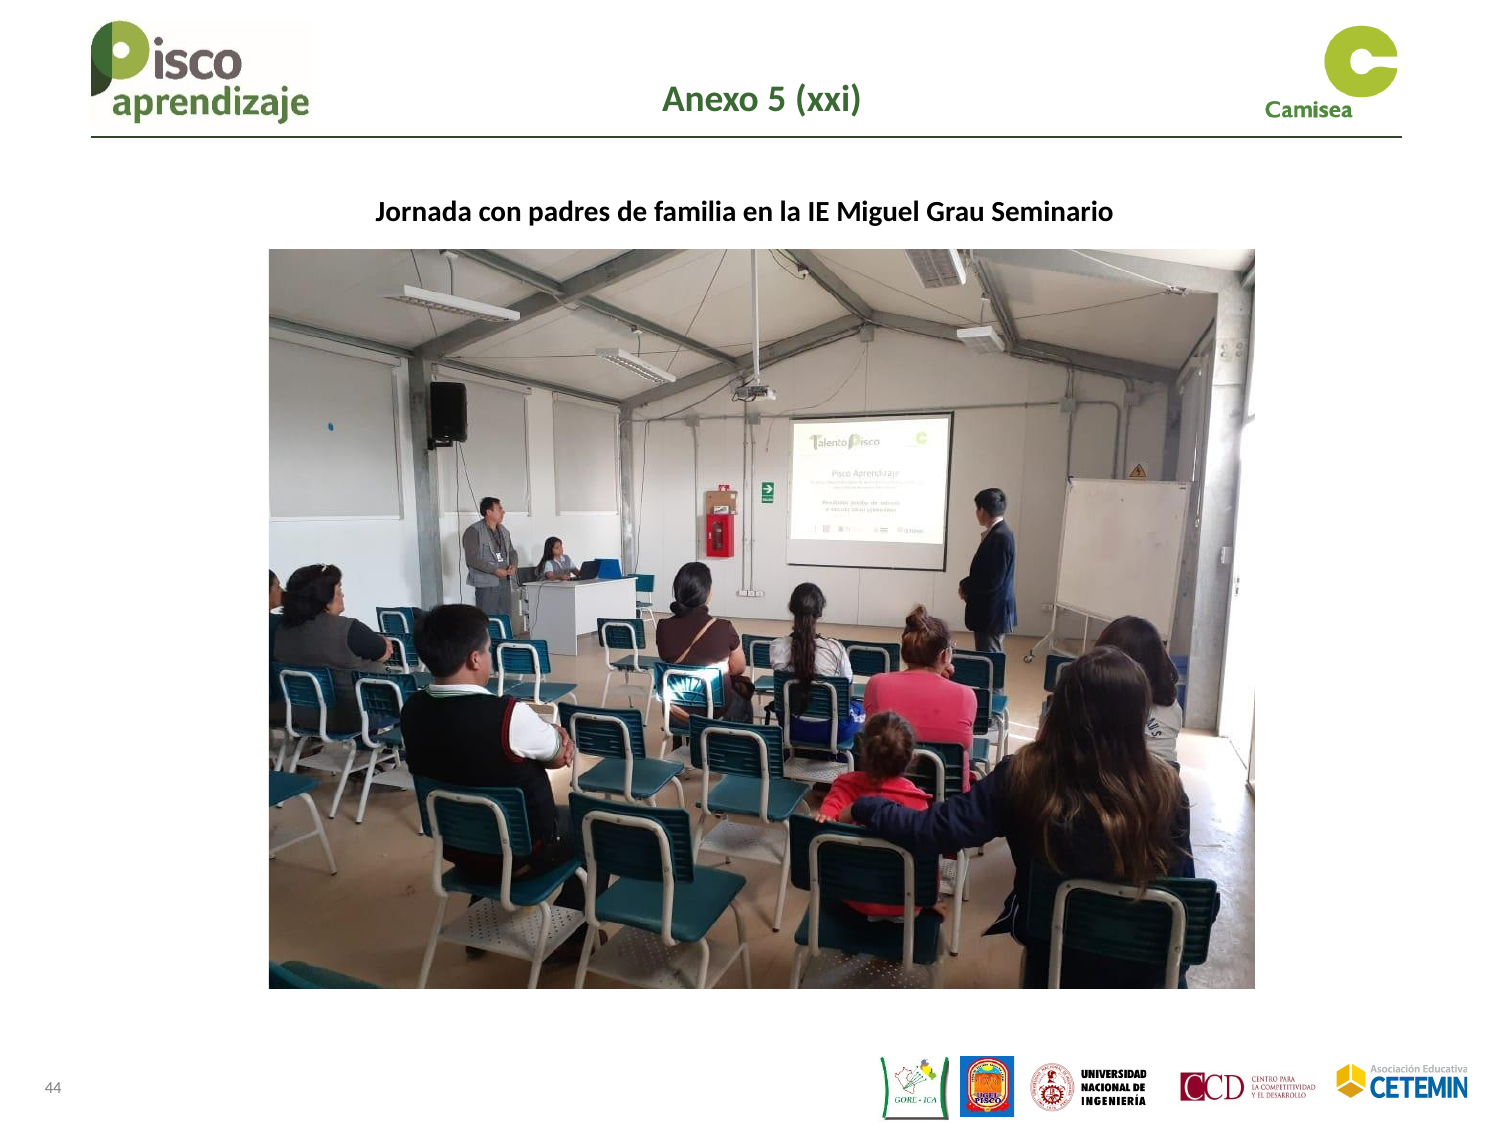

Anexo 5 (xxi)

Jornada con padres de familia en la IE Miguel Grau Seminario

44